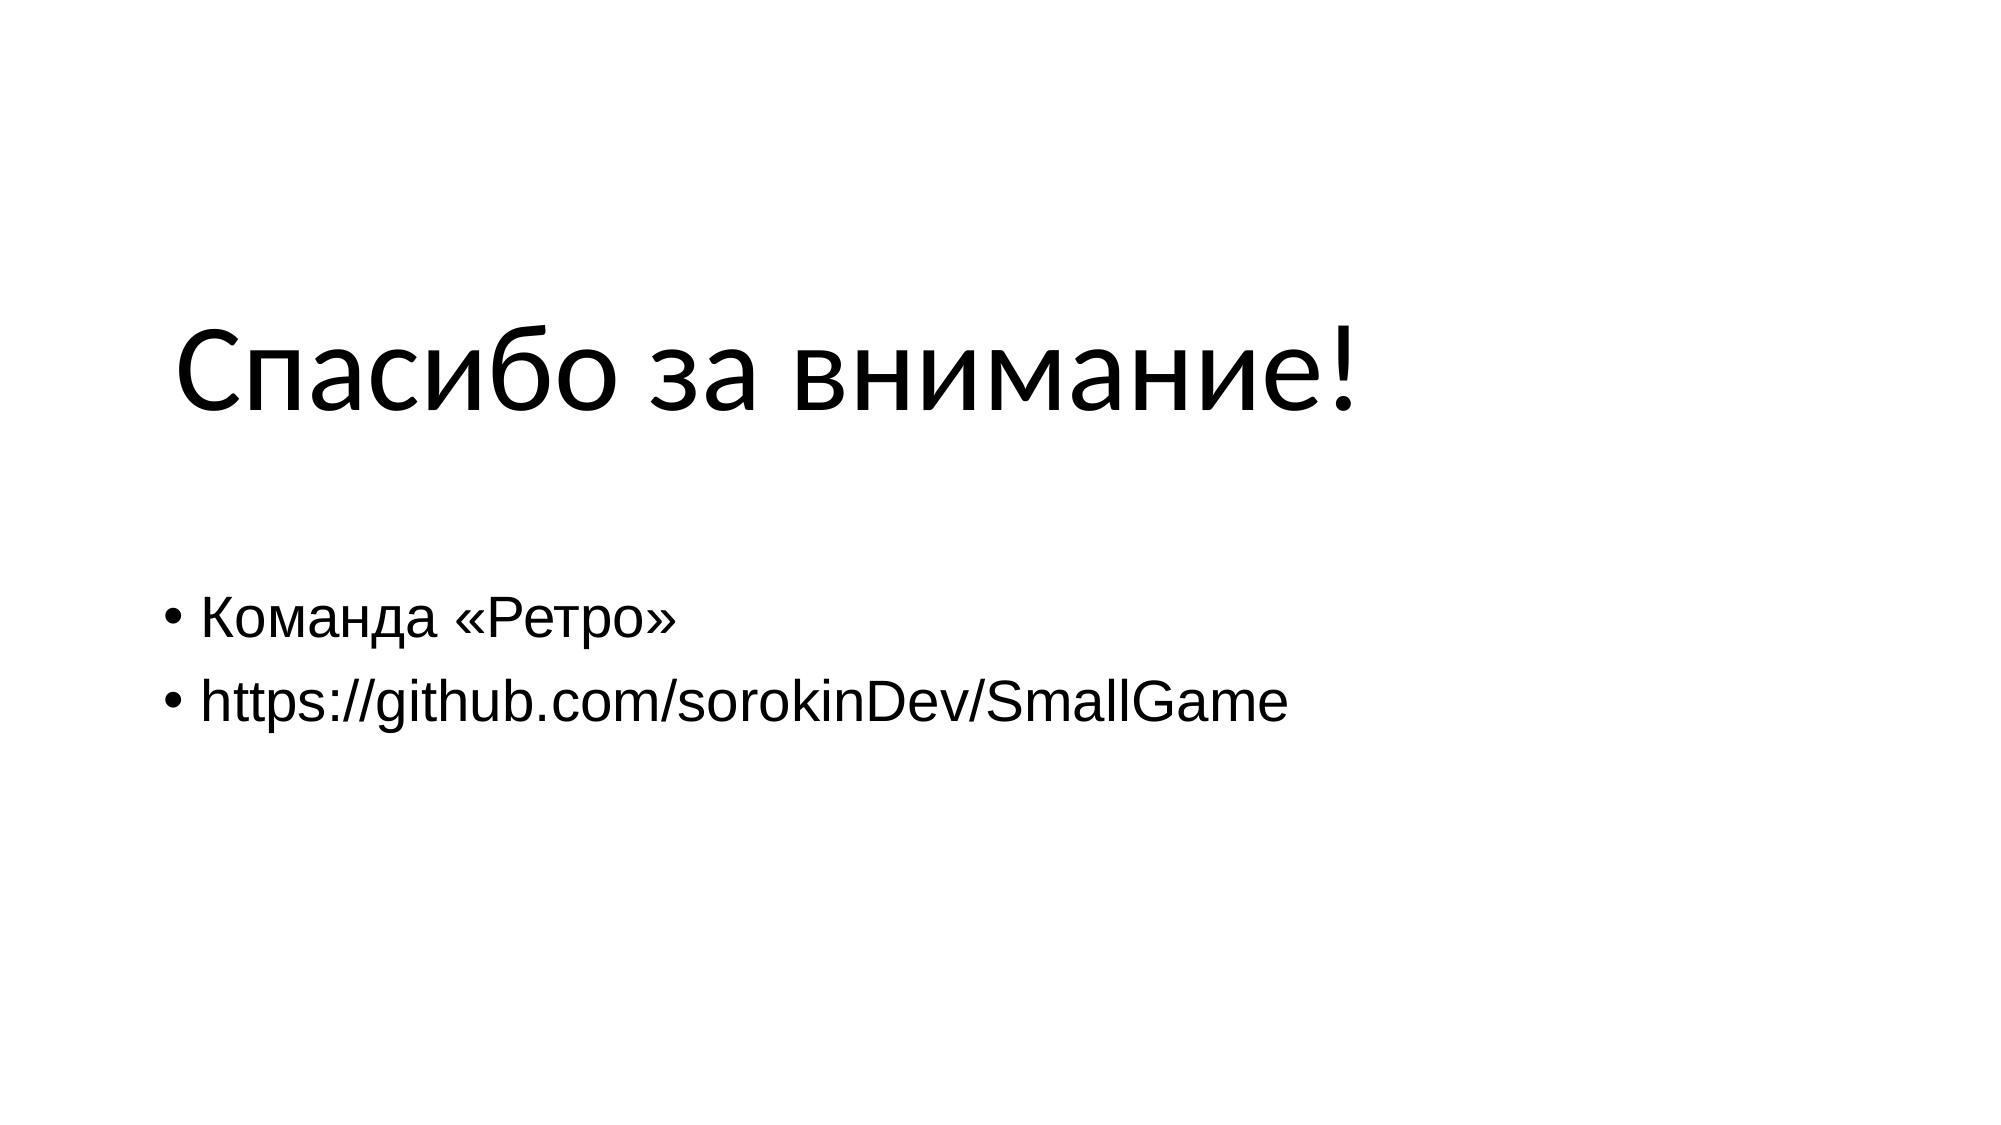

Спасибо за внимание!
В случае, если ваш код  не помещается на одной странице, его можно продлить на следующем слайде; между слайдами поставить переход «Выталкивание снизу вверх»
Команда «Ретро»
https://github.com/sorokinDev/SmallGame